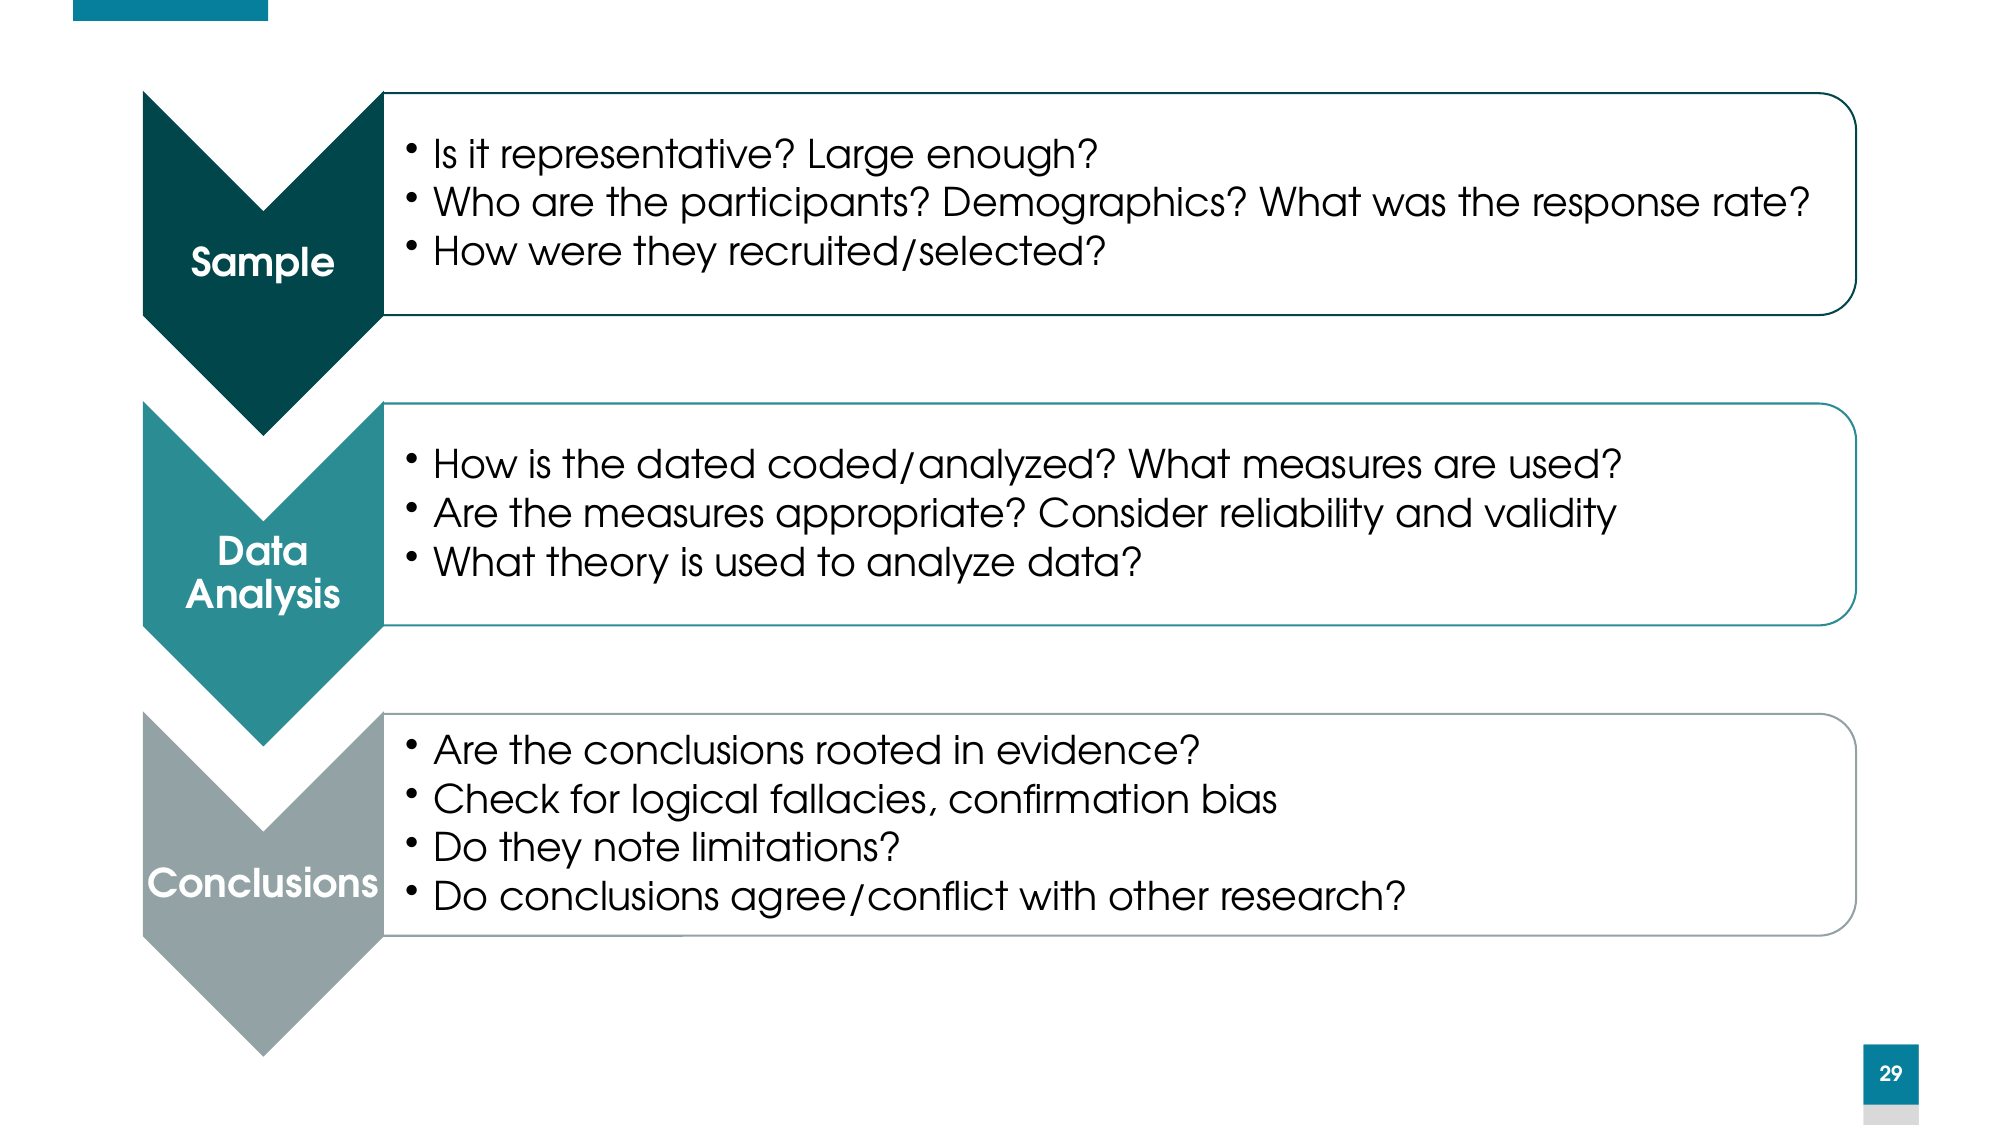

Sample
Is it representative? Large enough?
Who are the participants? Demographics? What was the response rate?
How were they recruited/selected?
Data Analysis
How is the dated coded/analyzed? What measures are used?
Are the measures appropriate? Consider reliability and validity
What theory is used to analyze data?
Conclusions
Are the conclusions rooted in evidence?
Check for logical fallacies, confirmation bias
Do they note limitations?
Do conclusions agree/conflict with other research?